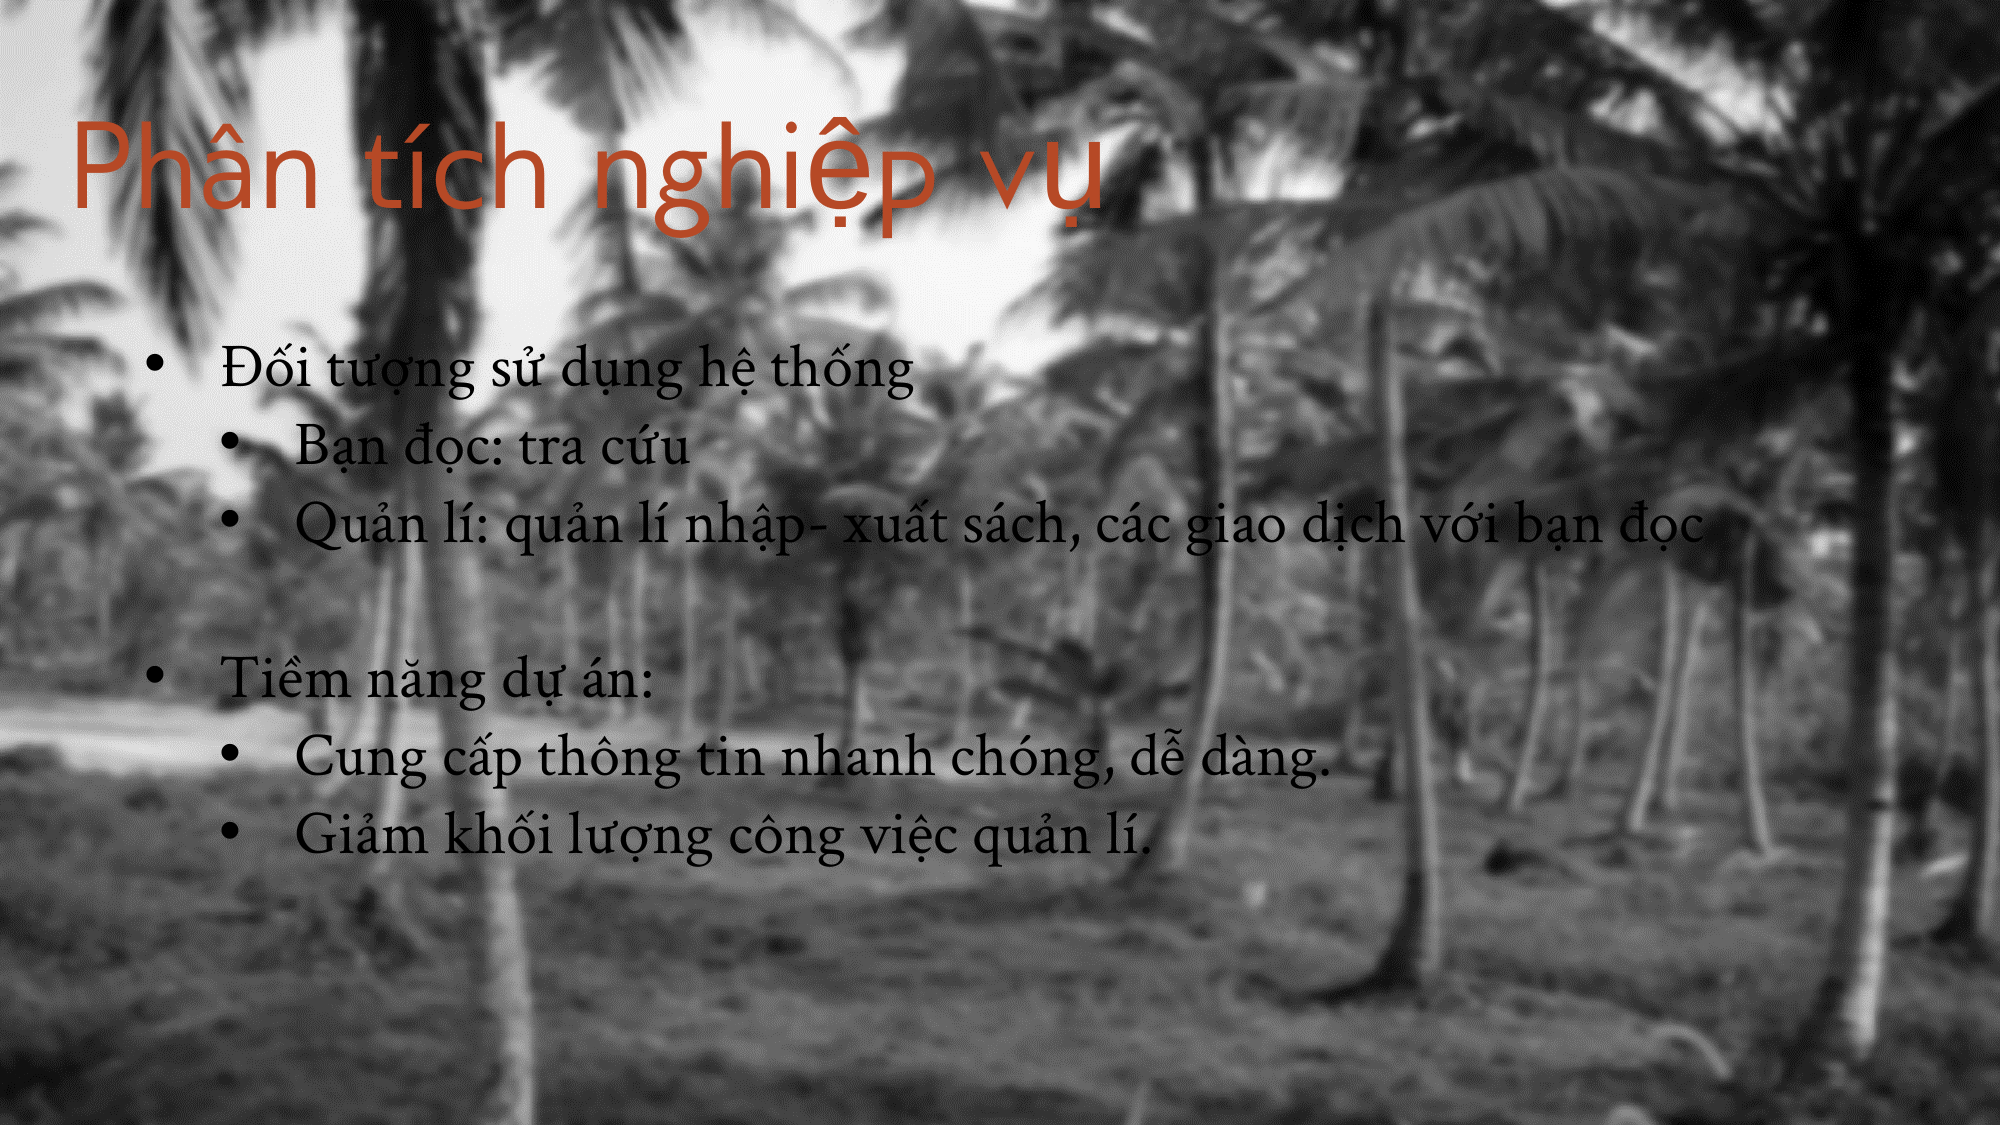

# Phân tích nghiệp vụ
Đối tượng sử dụng hệ thống
Bạn đọc: tra cứu
Quản lí: quản lí nhập- xuất sách, các giao dịch với bạn đọc

Tiềm năng dự án:
Cung cấp thông tin nhanh chóng, dễ dàng.
Giảm khối lượng công việc quản lí.